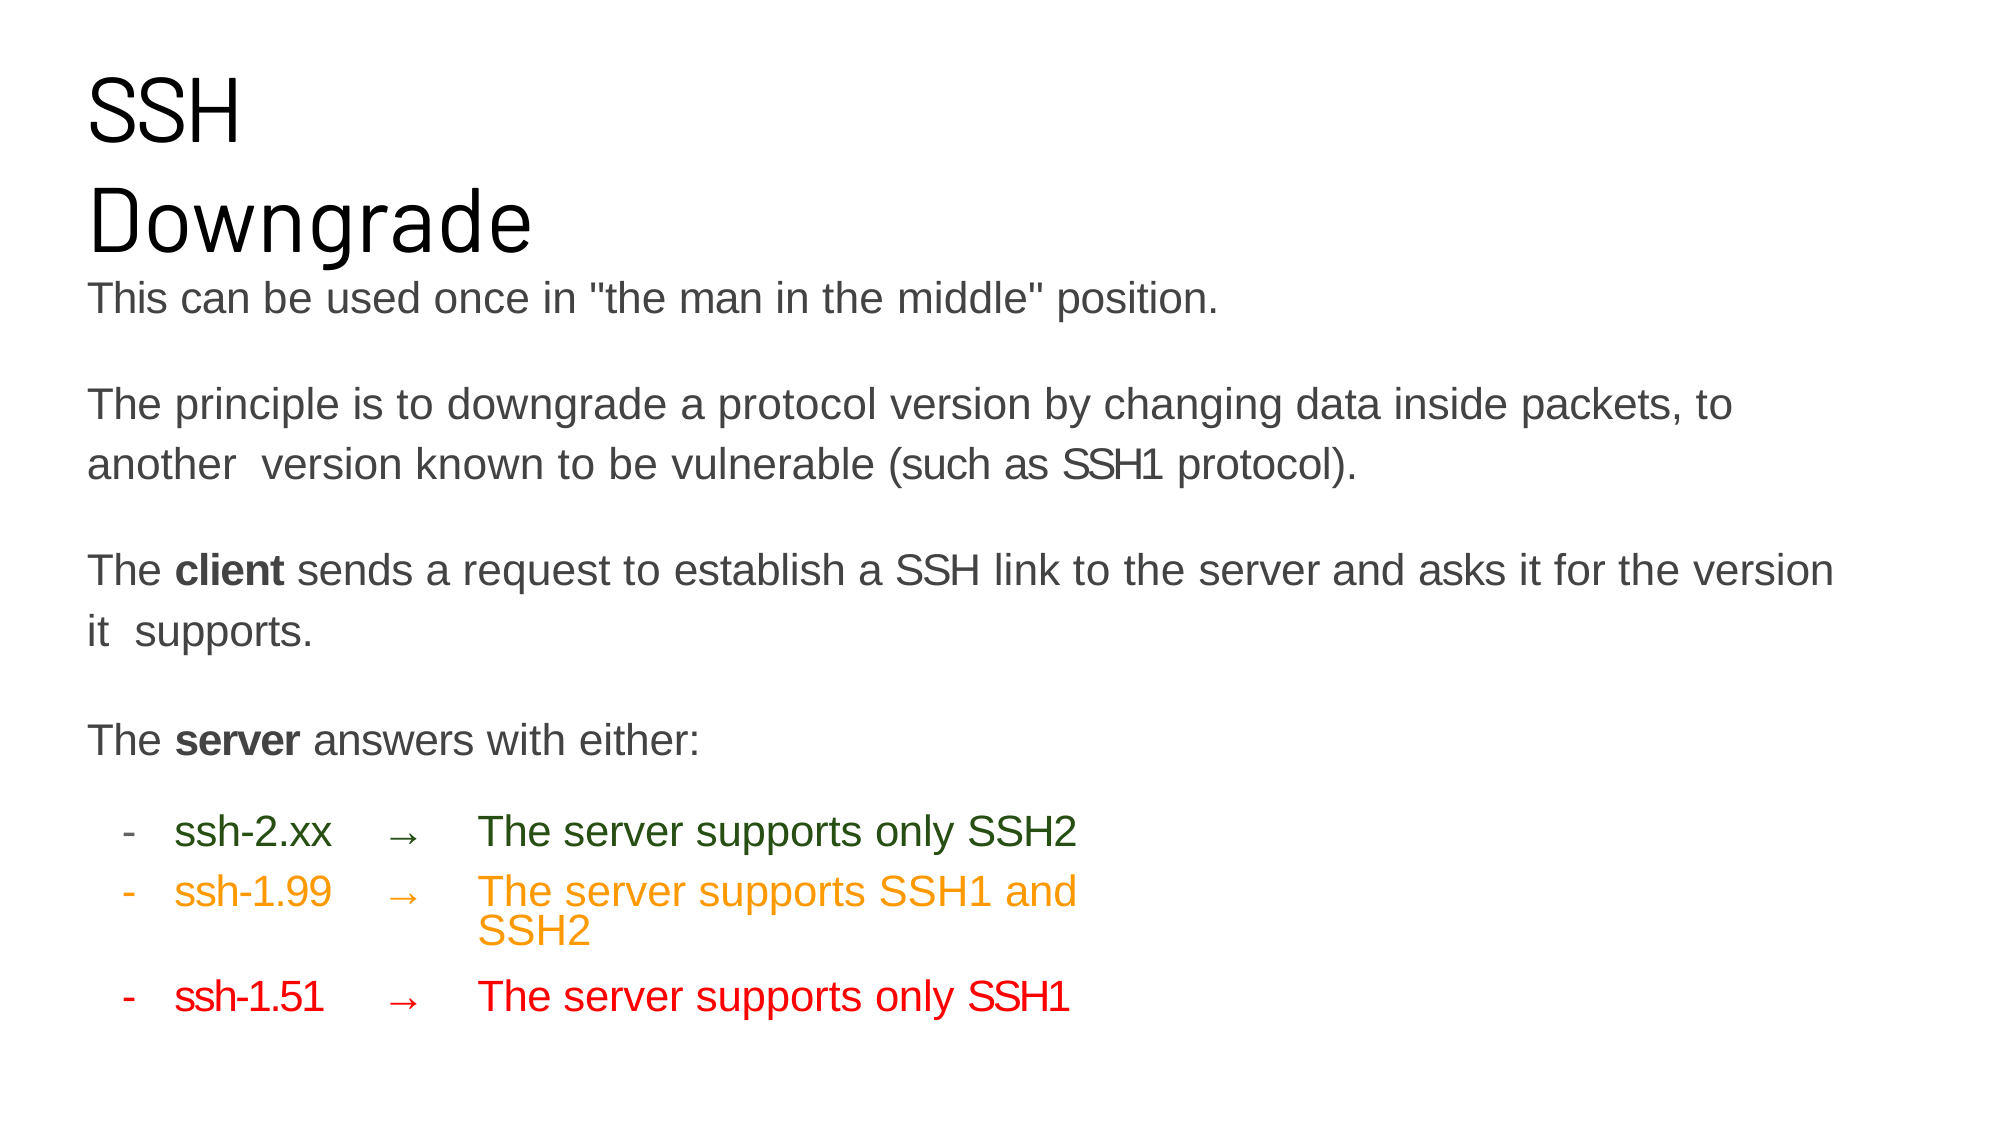

# SSH Downgrade
This can be used once in "the man in the middle" position.
The principle is to downgrade a protocol version by changing data inside packets, to another  version known to be vulnerable (such as SSH1 protocol).
The client sends a request to establish a SSH link to the server and asks it for the version it  supports.

The server answers with either:
| - ssh-2.xx | → | The server supports only SSH2 |
| --- | --- | --- |
| - ssh-1.99 | → | The server supports SSH1 and SSH2 |
| - ssh-1.51 | → | The server supports only SSH1 |